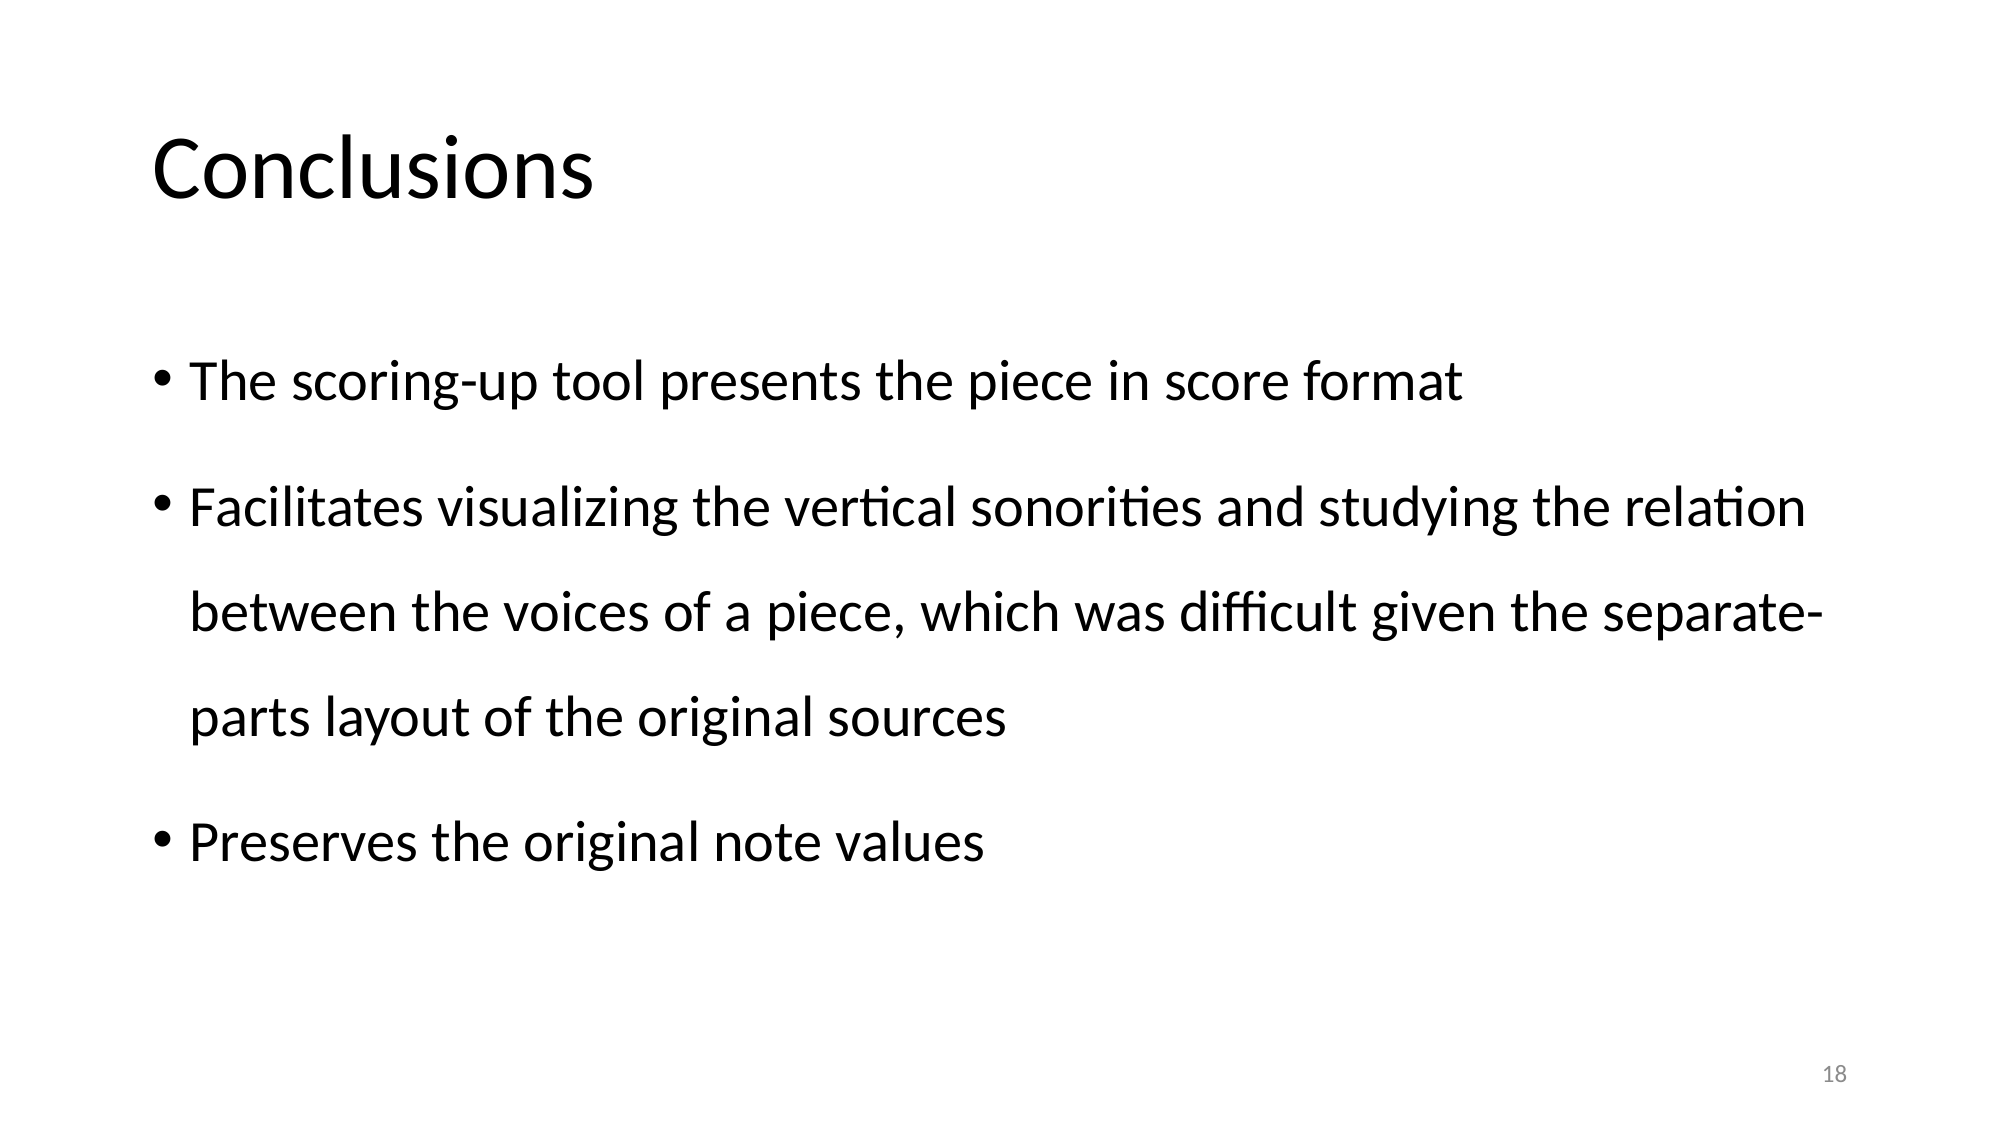

# Conclusions
The scoring-up tool presents the piece in score format
Facilitates visualizing the vertical sonorities and studying the relation between the voices of a piece, which was difficult given the separate-parts layout of the original sources
Preserves the original note values

18